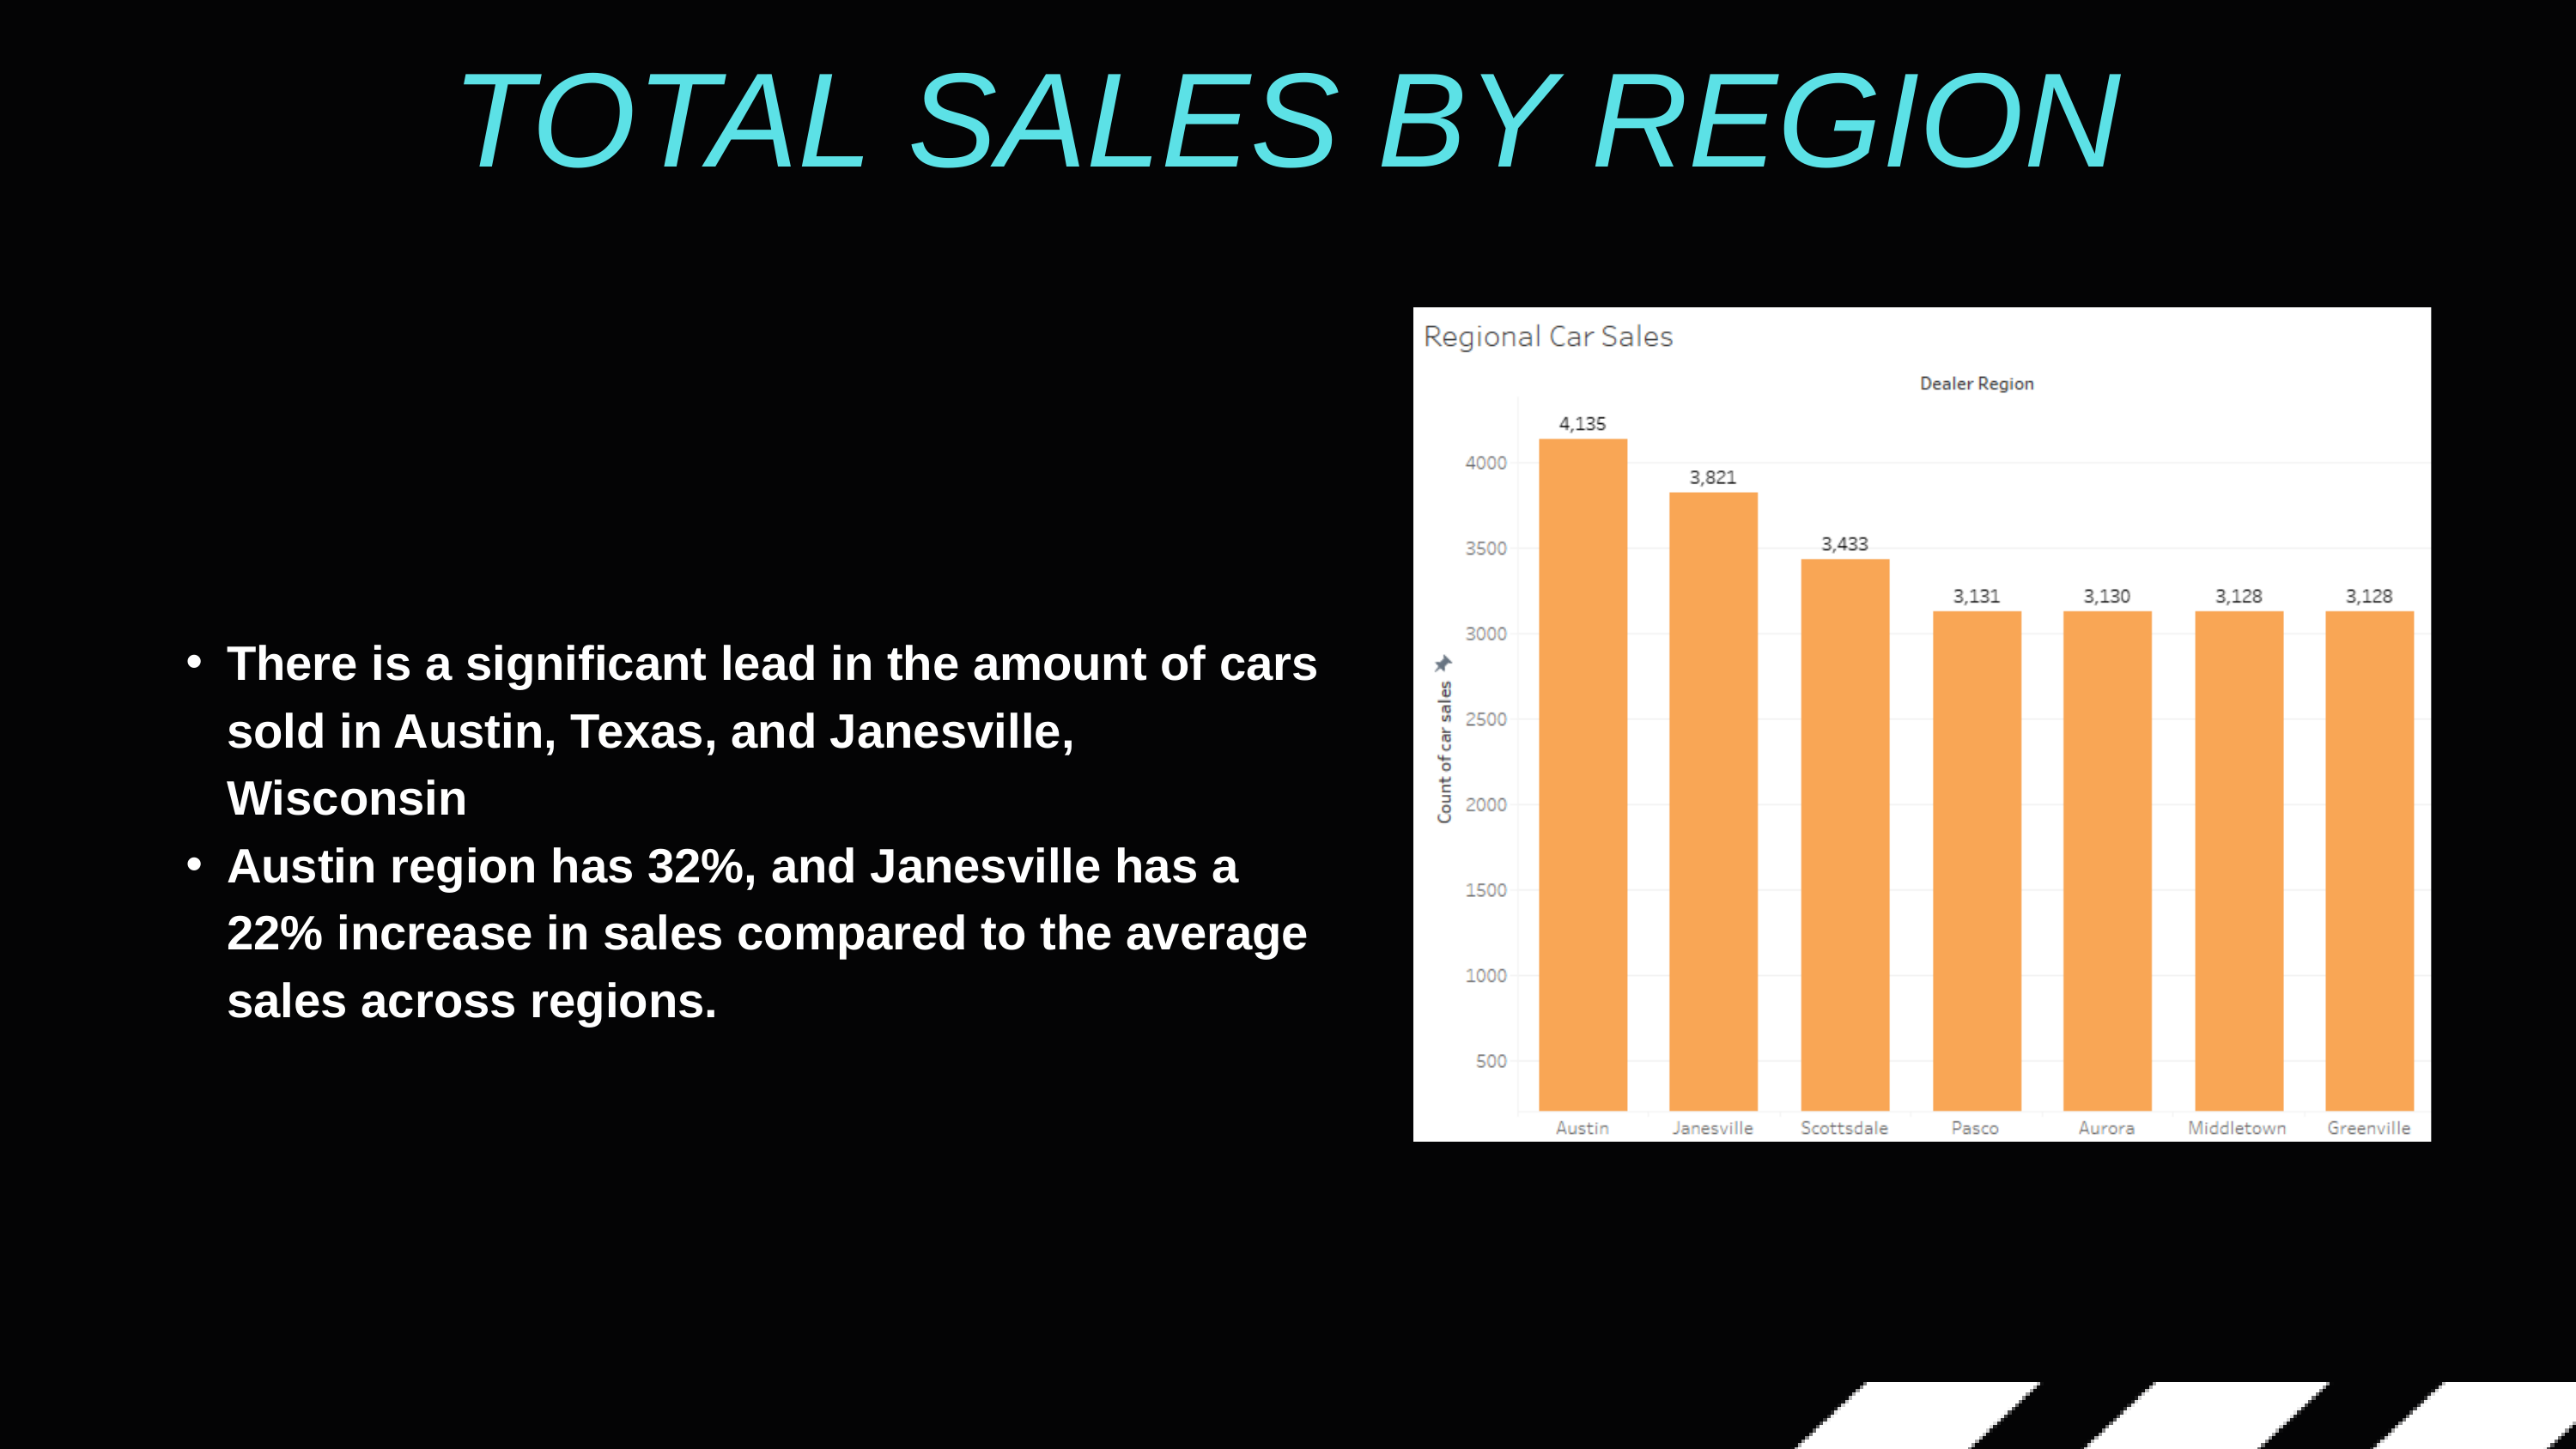

TOTAL SALES BY REGION

There is a significant lead in the amount of cars sold in Austin, Texas, and Janesville, Wisconsin
Austin region has 32%, and Janesville has a 22% increase in sales compared to the average sales across regions.